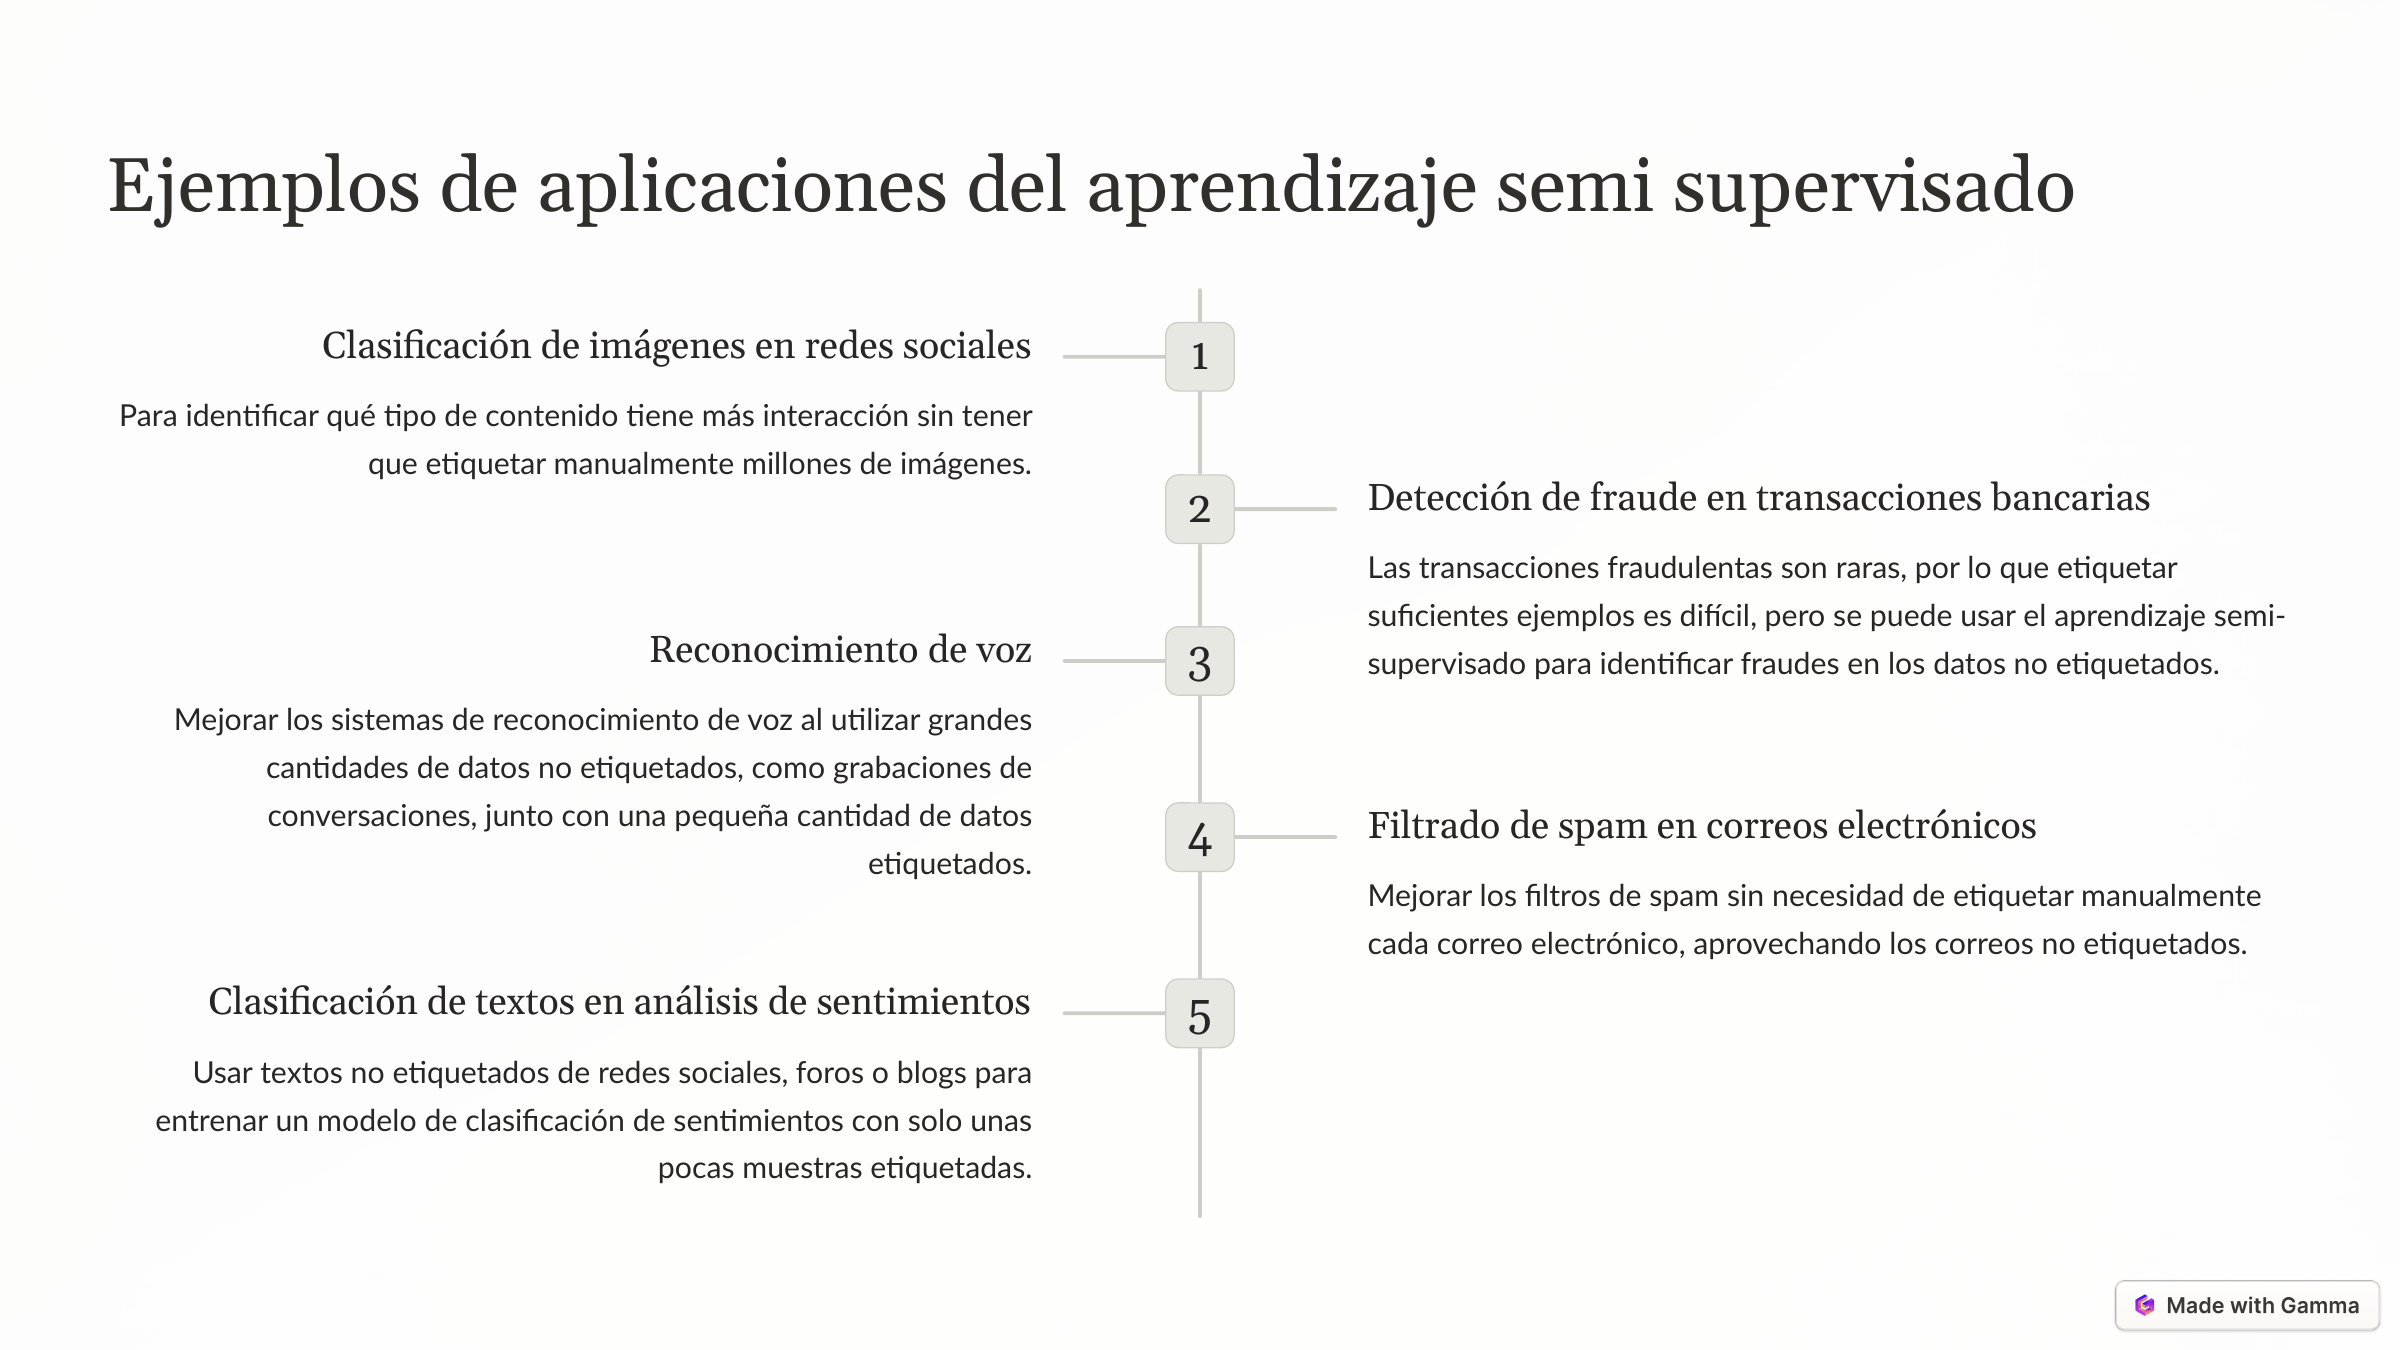

Ejemplos de aplicaciones del aprendizaje semi supervisado

Clasificación de imágenes en redes sociales

1

Para identificar qué tipo de contenido tiene más interacción sin tener que etiquetar manualmente millones de imágenes.
Detección de fraude en transacciones bancarias

2

Las transacciones fraudulentas son raras, por lo que etiquetar suficientes ejemplos es difícil, pero se puede usar el aprendizaje semi-supervisado para identificar fraudes en los datos no etiquetados.
Reconocimiento de voz

3

Mejorar los sistemas de reconocimiento de voz al utilizar grandes cantidades de datos no etiquetados, como grabaciones de conversaciones, junto con una pequeña cantidad de datos etiquetados.
Filtrado de spam en correos electrónicos

4

Mejorar los filtros de spam sin necesidad de etiquetar manualmente cada correo electrónico, aprovechando los correos no etiquetados.
Clasificación de textos en análisis de sentimientos

5

Usar textos no etiquetados de redes sociales, foros o blogs para entrenar un modelo de clasificación de sentimientos con solo unas pocas muestras etiquetadas.